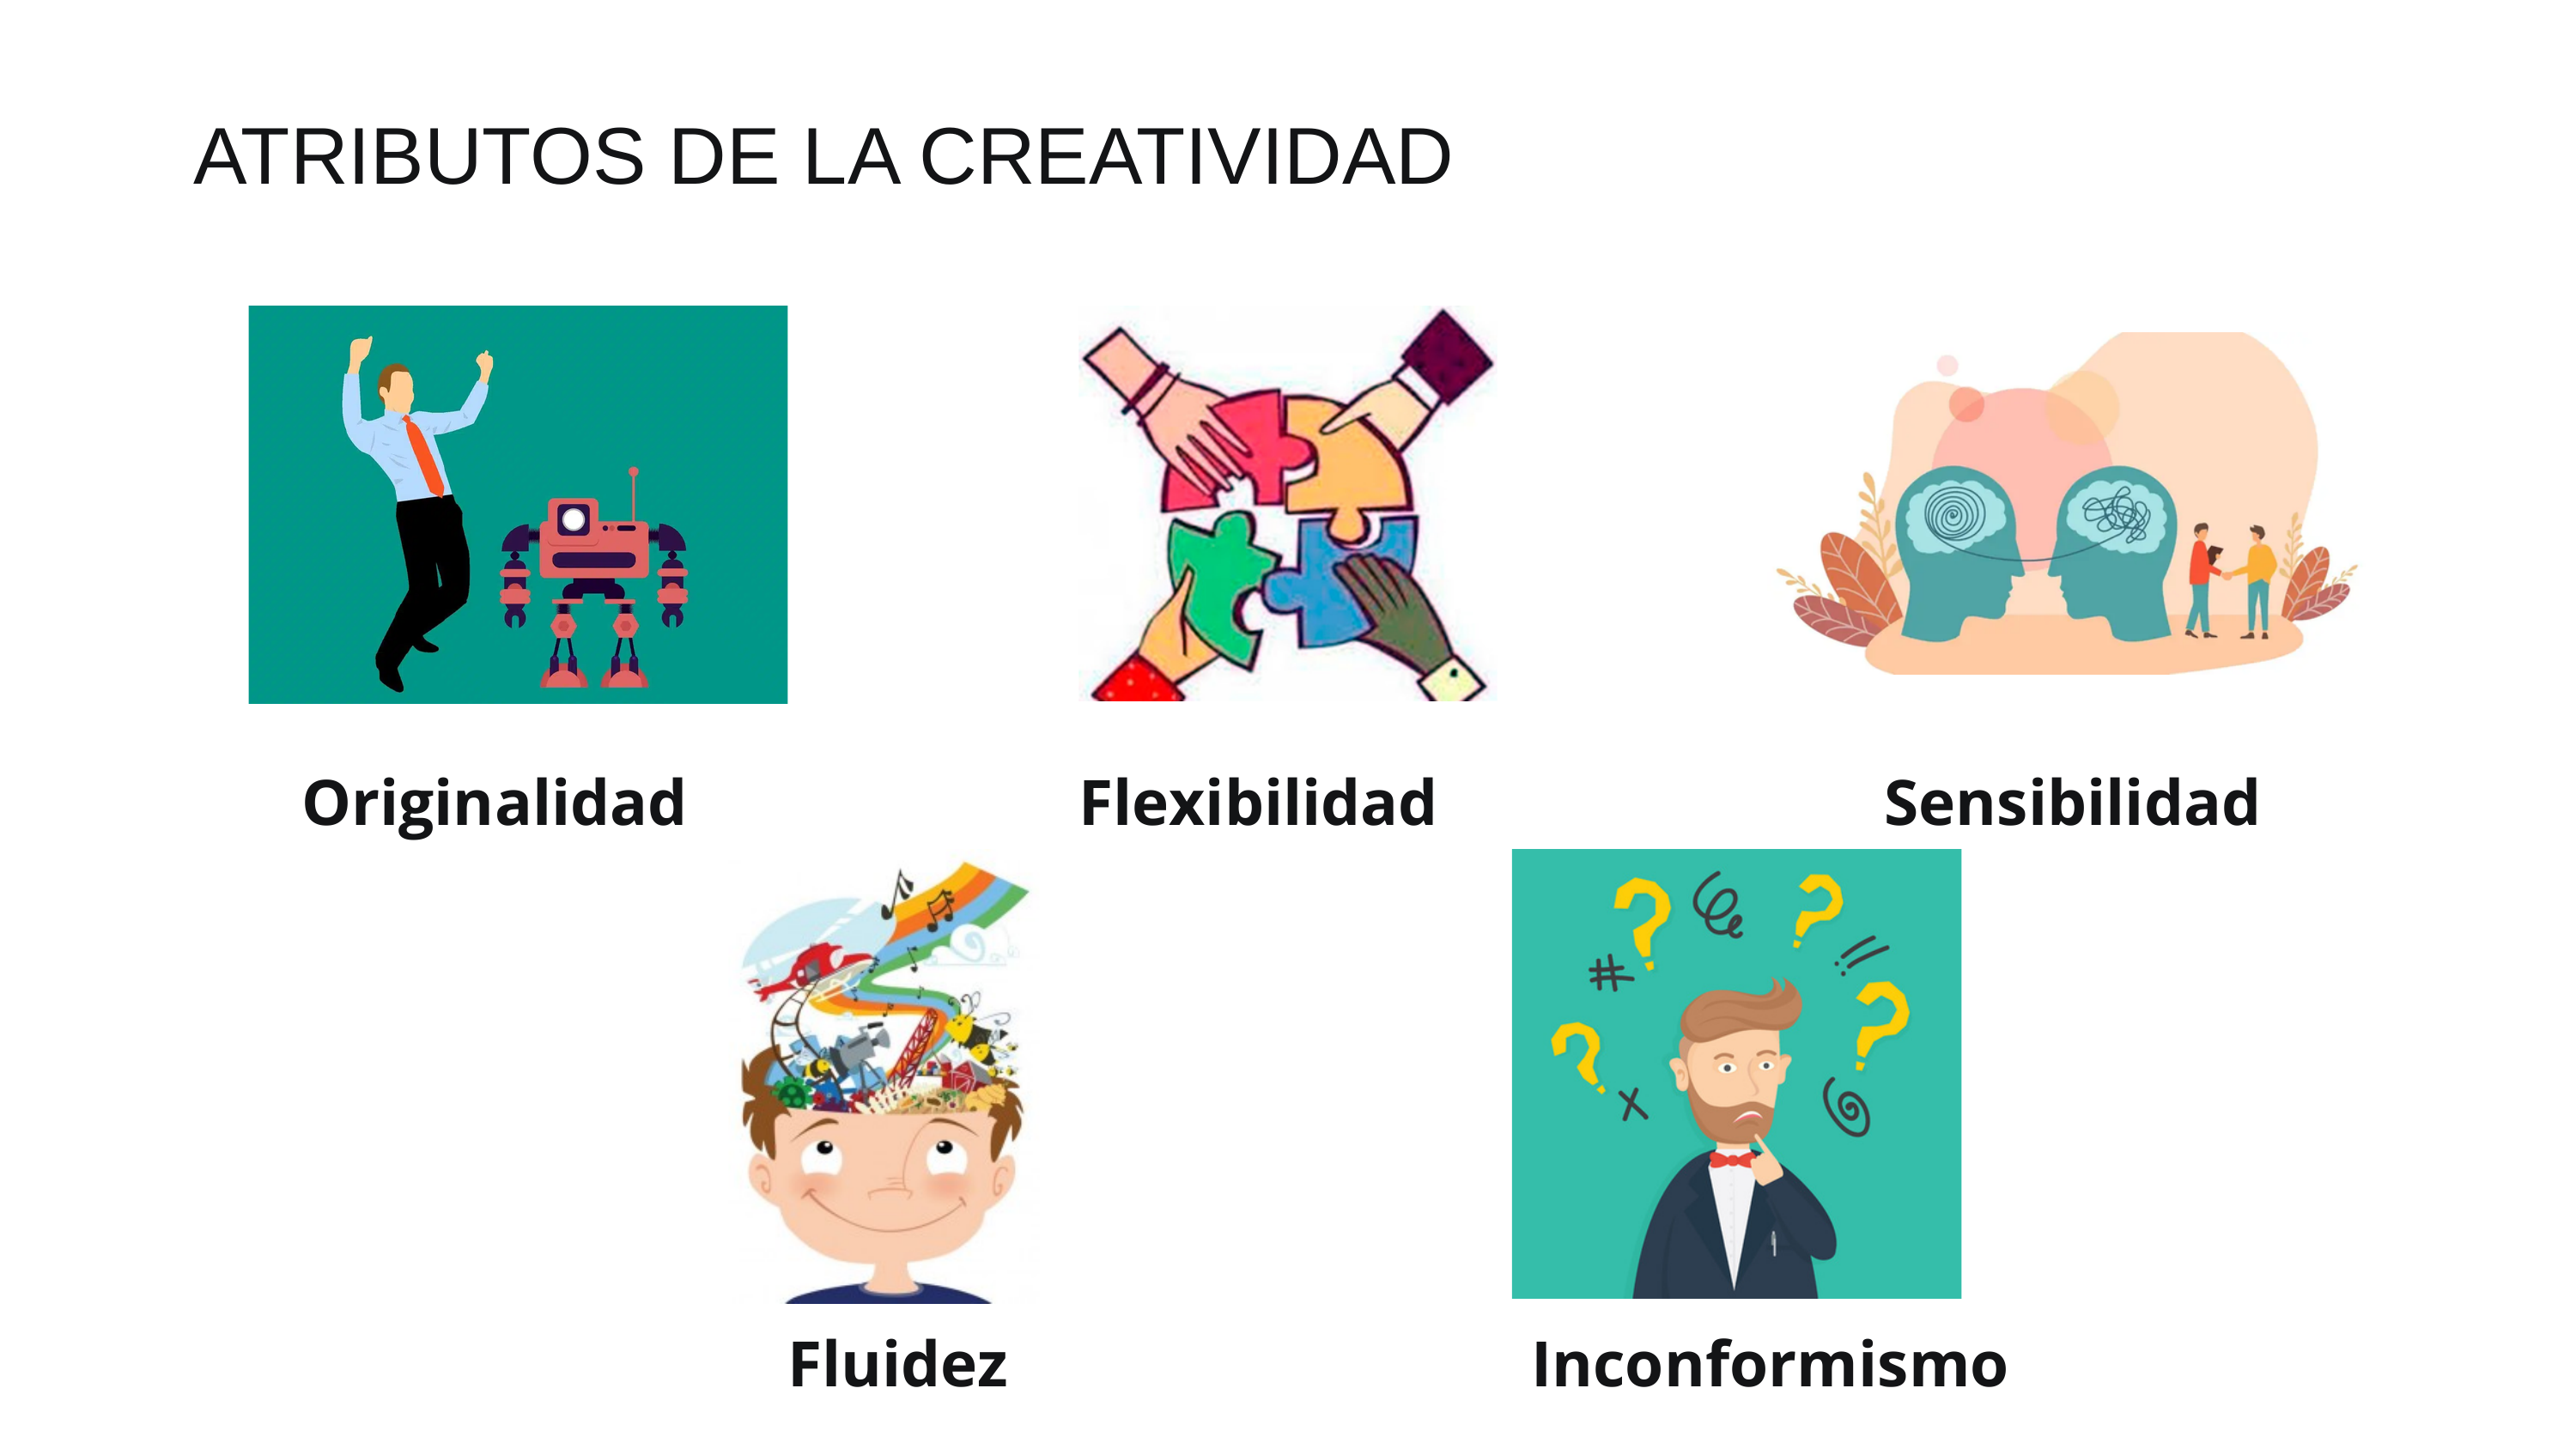

ATRIBUTOS DE LA CREATIVIDAD

Originalidad
Flexibilidad
Sensibilidad

Fluidez
Inconformismo